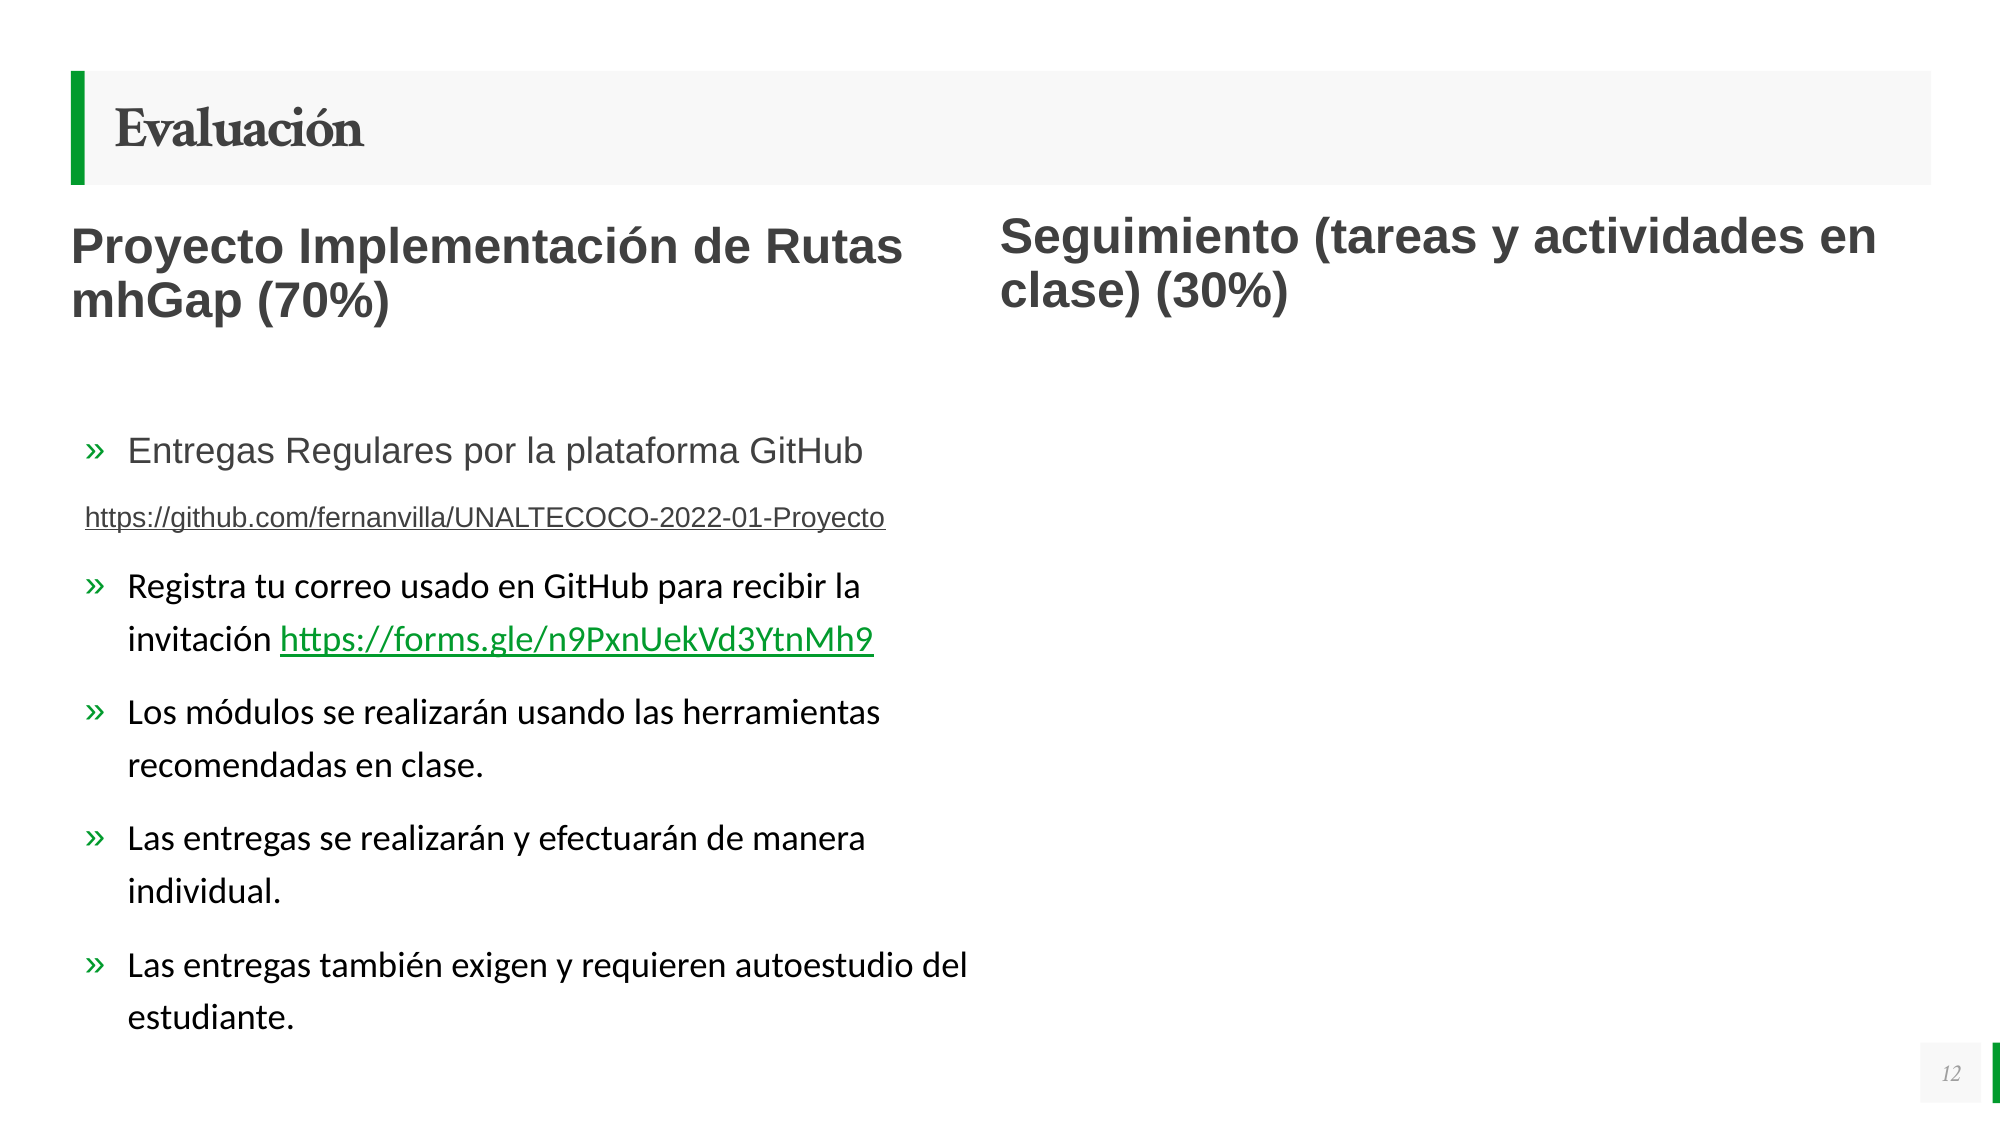

# Evaluación
Seguimiento (tareas y actividades en clase) (30%)
Proyecto Implementación de Rutas mhGap (70%)

Entregas Regulares por la plataforma GitHub
https://github.com/fernanvilla/UNALTECOCO-2022-01-Proyecto
Registra tu correo usado en GitHub para recibir la invitación https://forms.gle/n9PxnUekVd3YtnMh9
Los módulos se realizarán usando las herramientas recomendadas en clase.
Las entregas se realizarán y efectuarán de manera individual.
Las entregas también exigen y requieren autoestudio del estudiante.
12